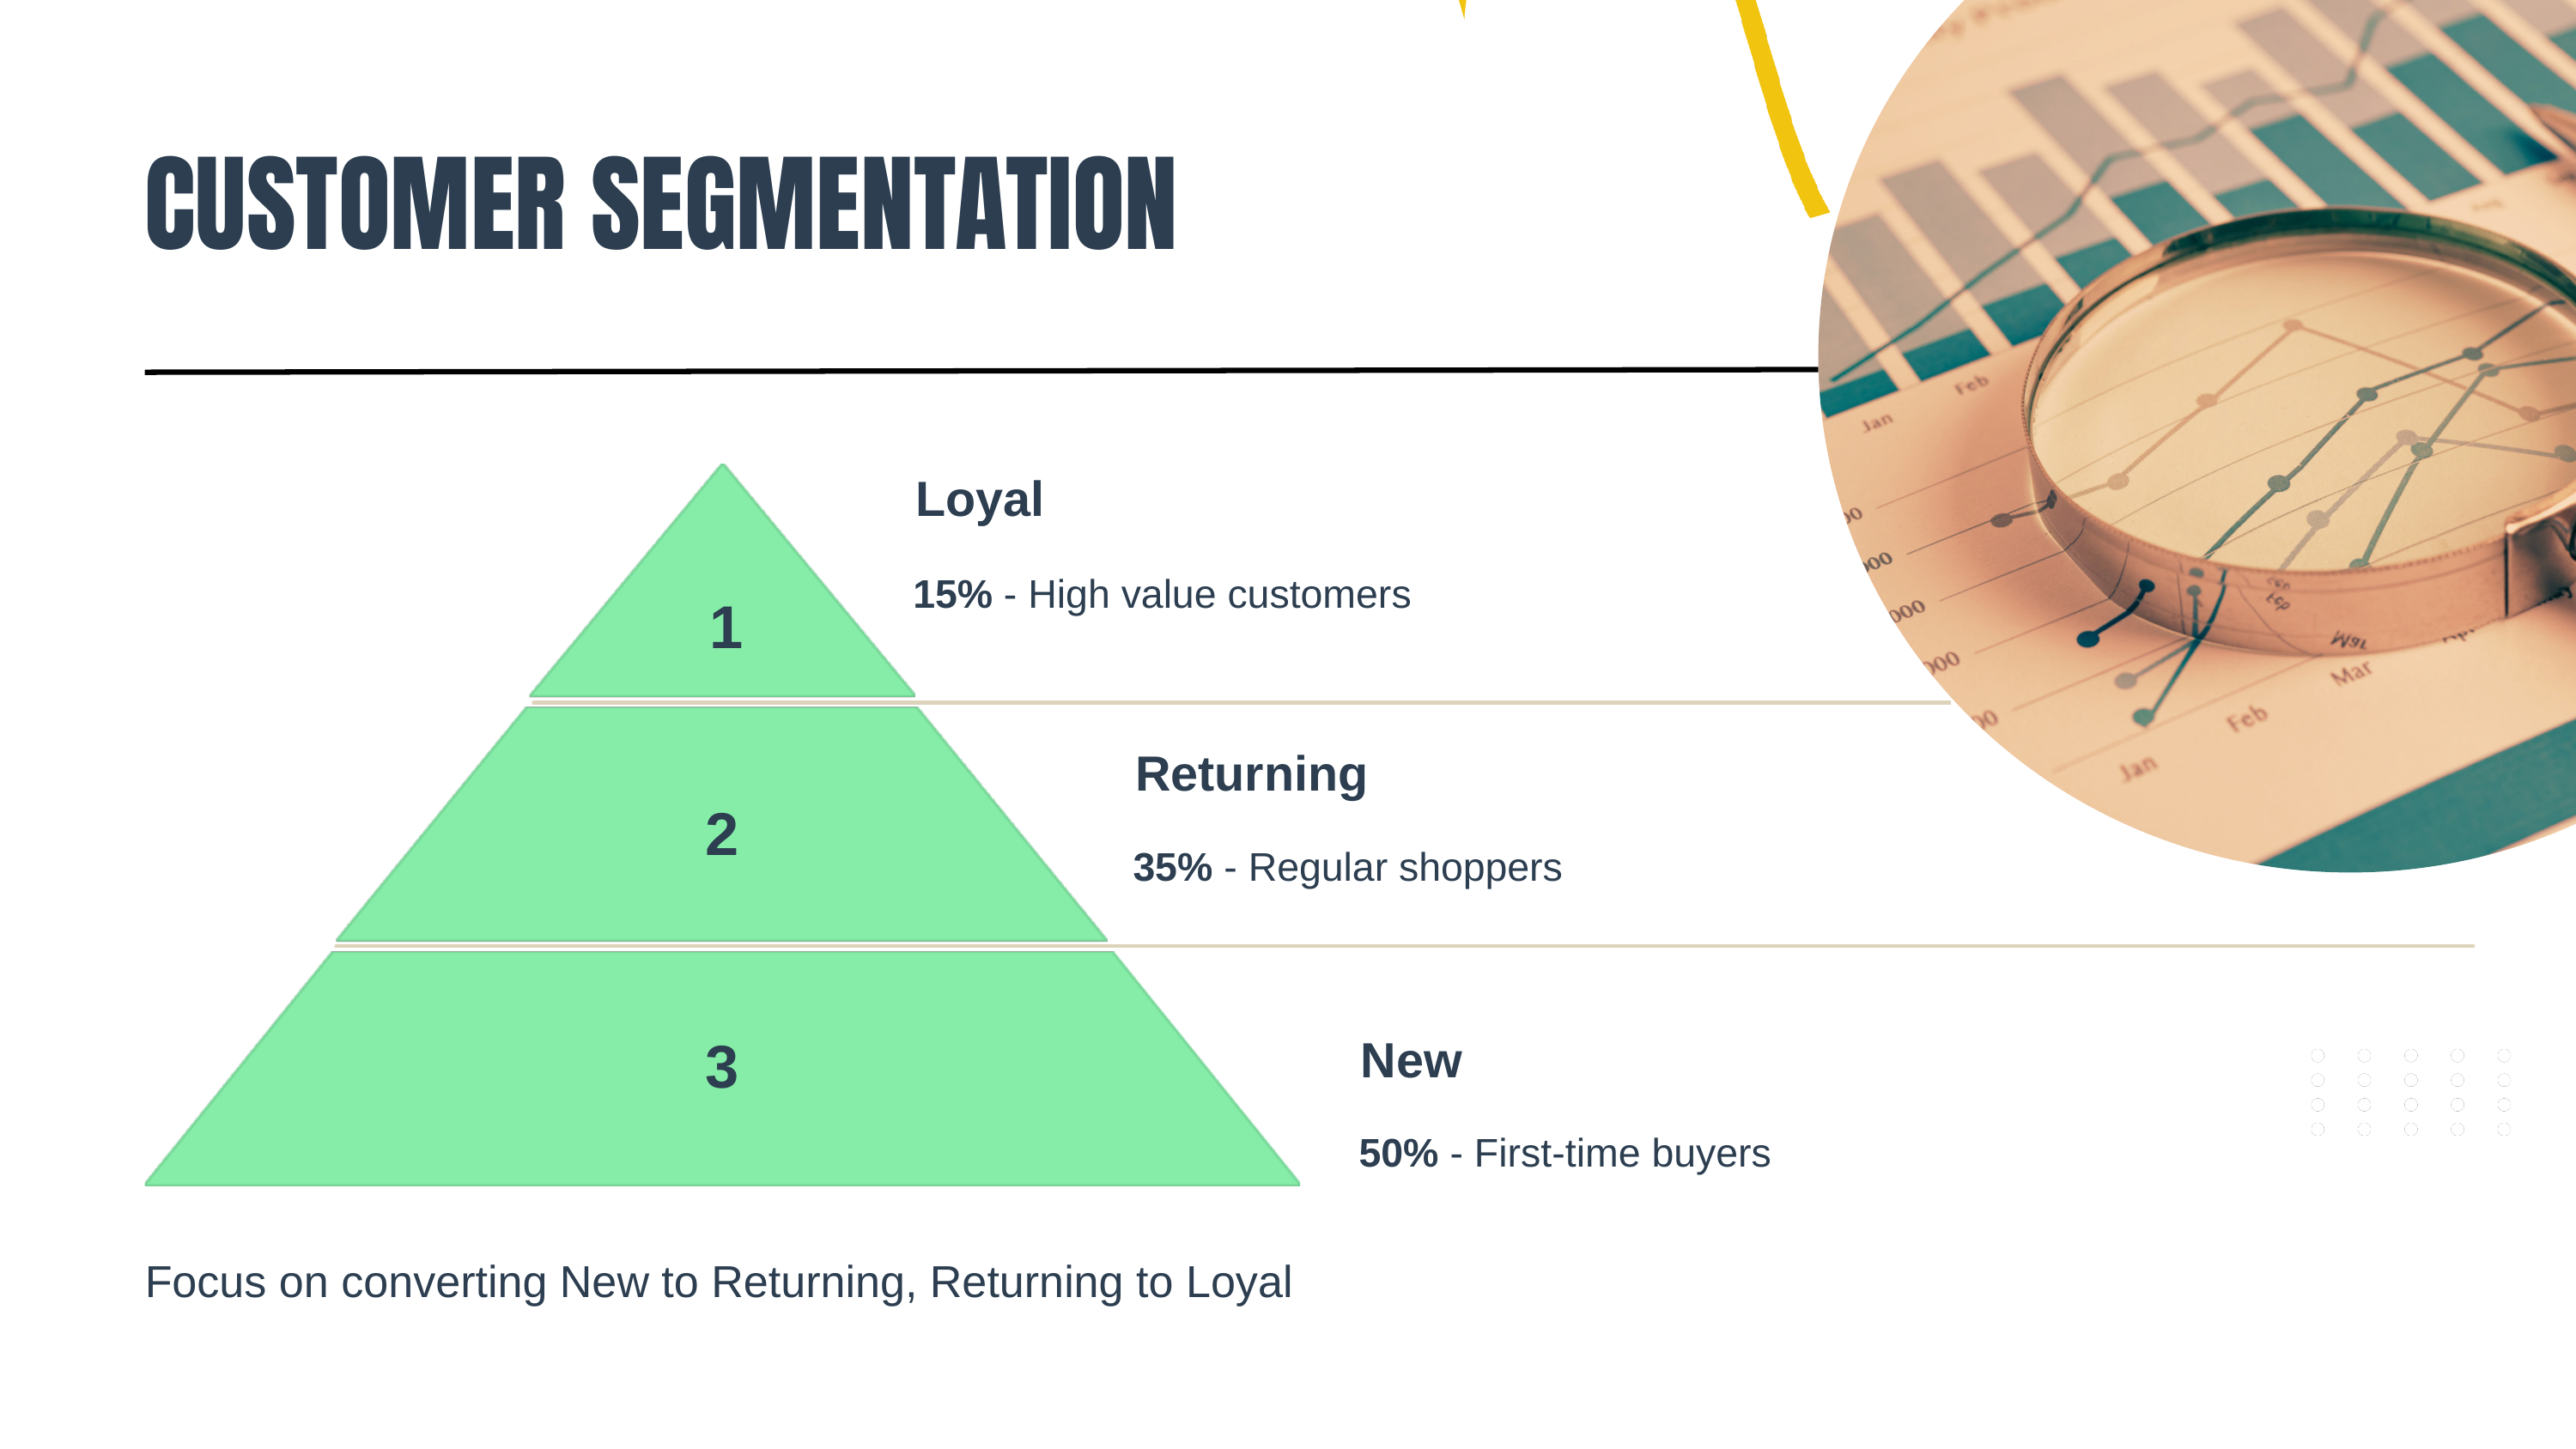

CUSTOMER SEGMENTATION

Loyal

15% - High value customers
1

Returning
2
35% - Regular shoppers

3
New

50% - First-time buyers
Focus on converting New to Returning, Returning to Loyal